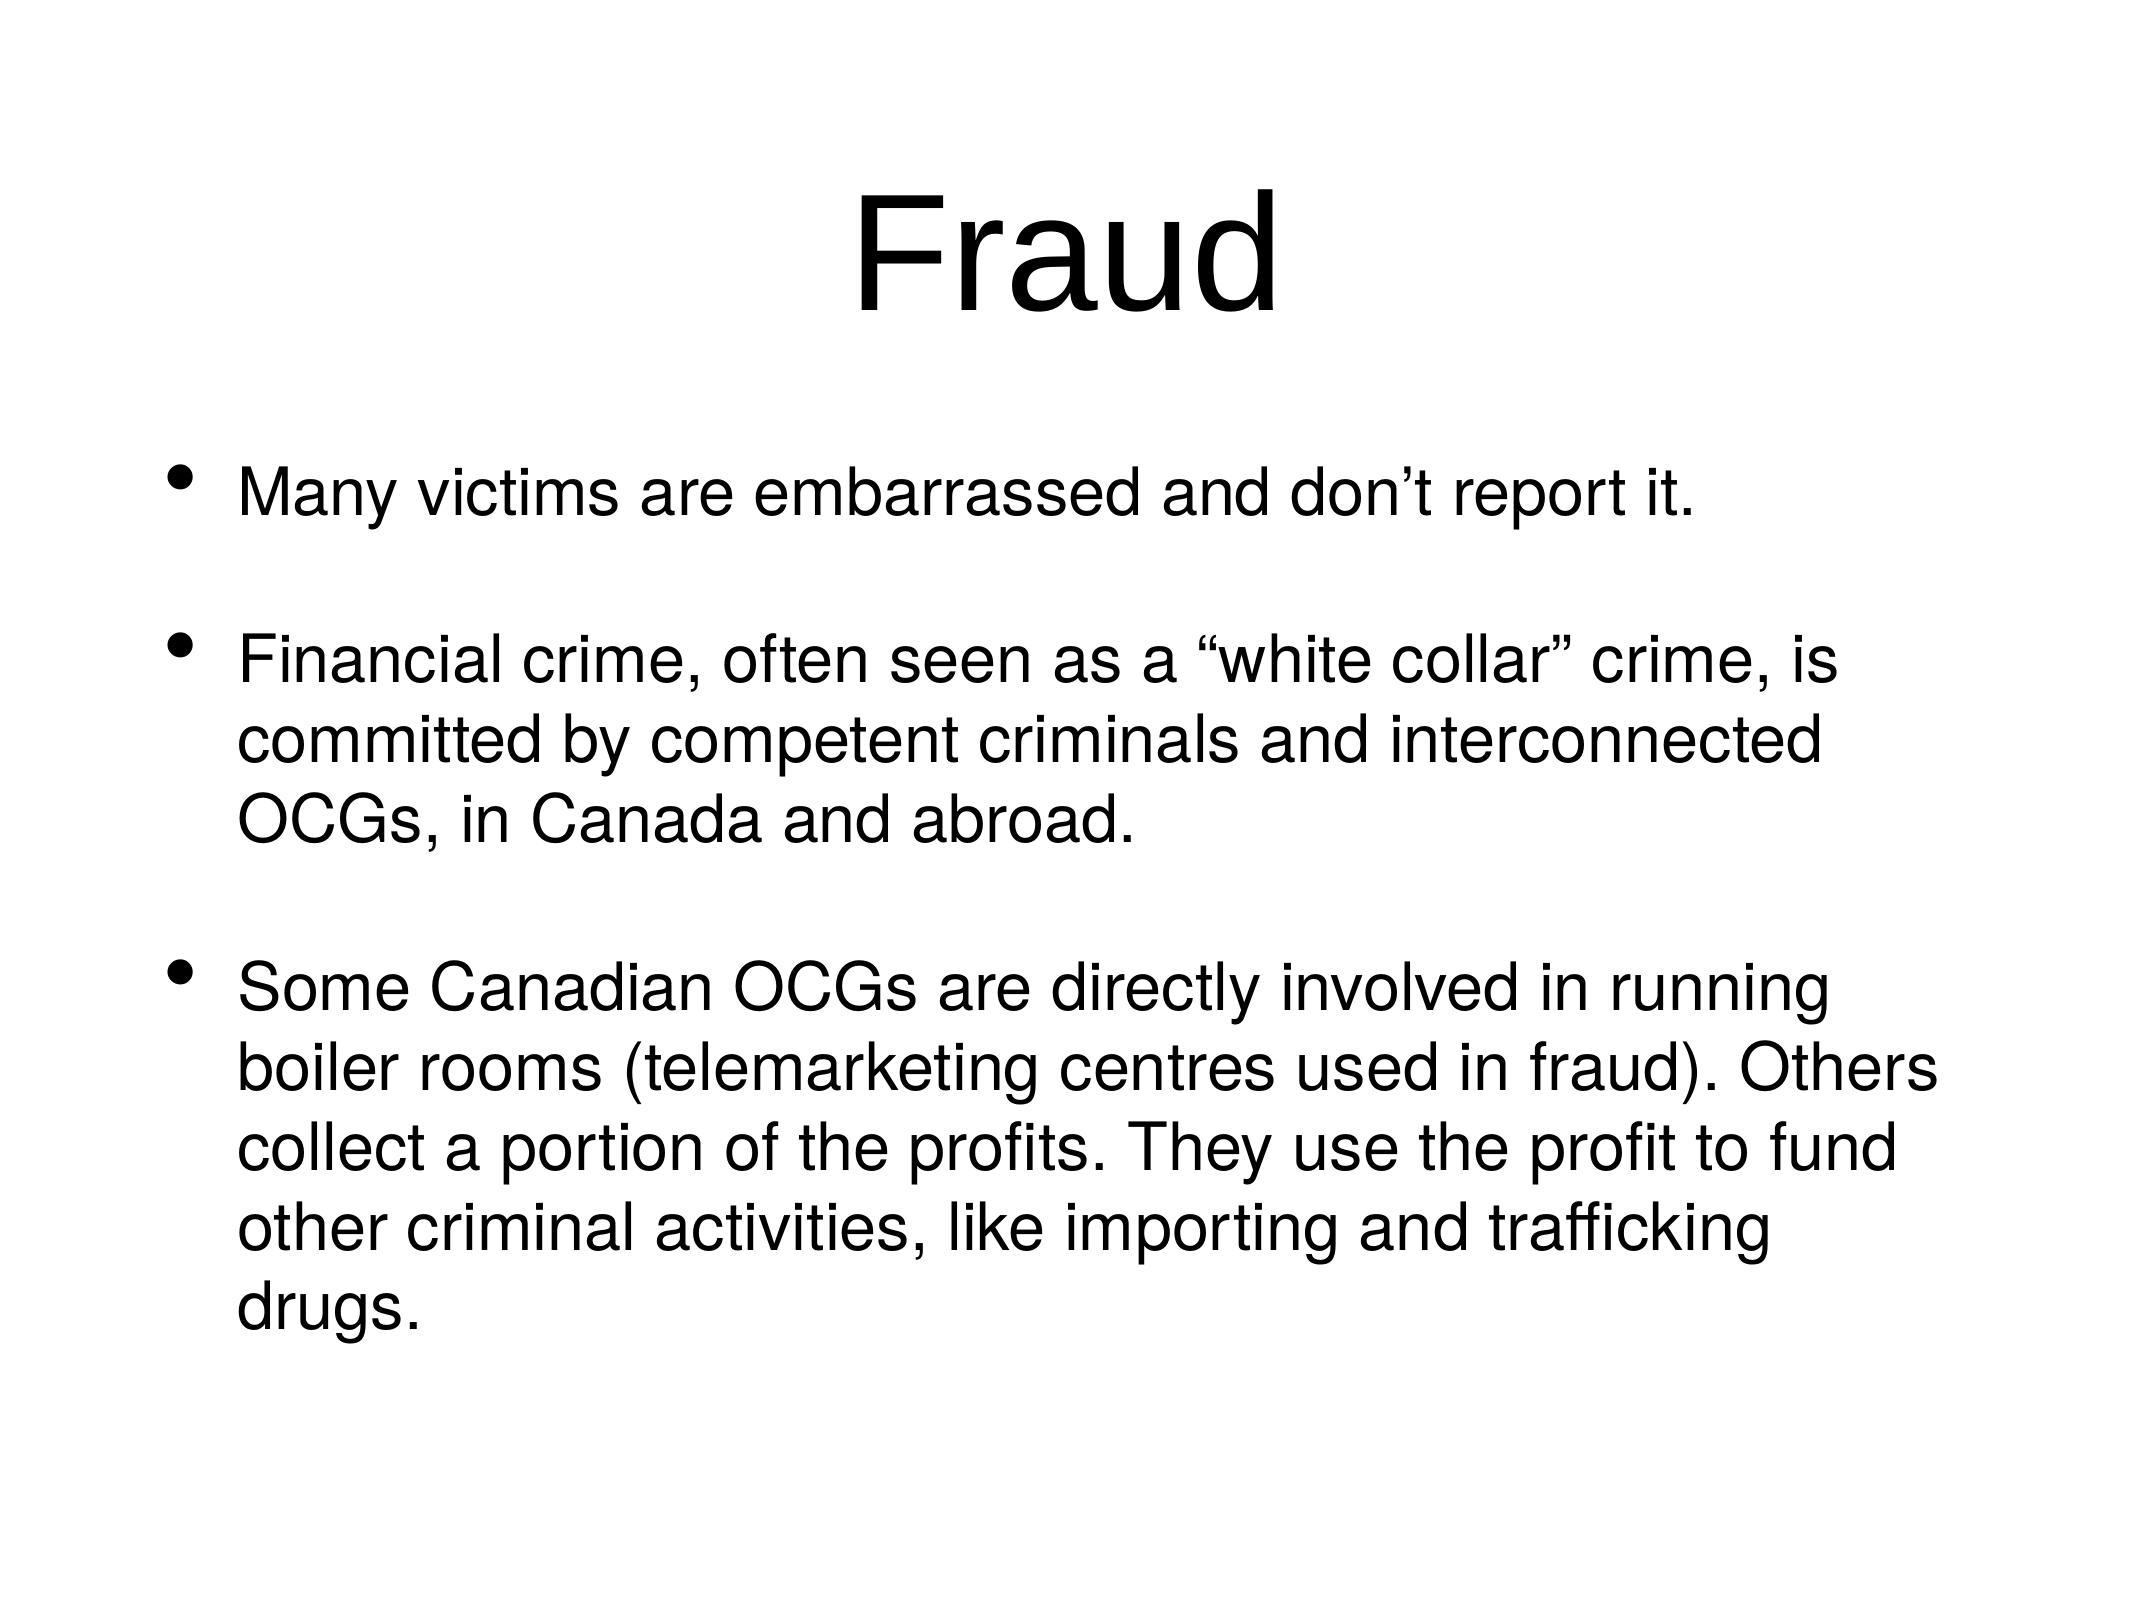

# Fraud
Many victims are embarrassed and don’t report it.
Financial crime, often seen as a “white collar” crime, is committed by competent criminals and interconnected  OCGs, in Canada and abroad.
Some Canadian OCGs are directly involved in running boiler rooms (telemarketing centres used in fraud). Others collect a portion of the profits. They use the profit to fund other criminal activities, like importing and trafficking drugs.